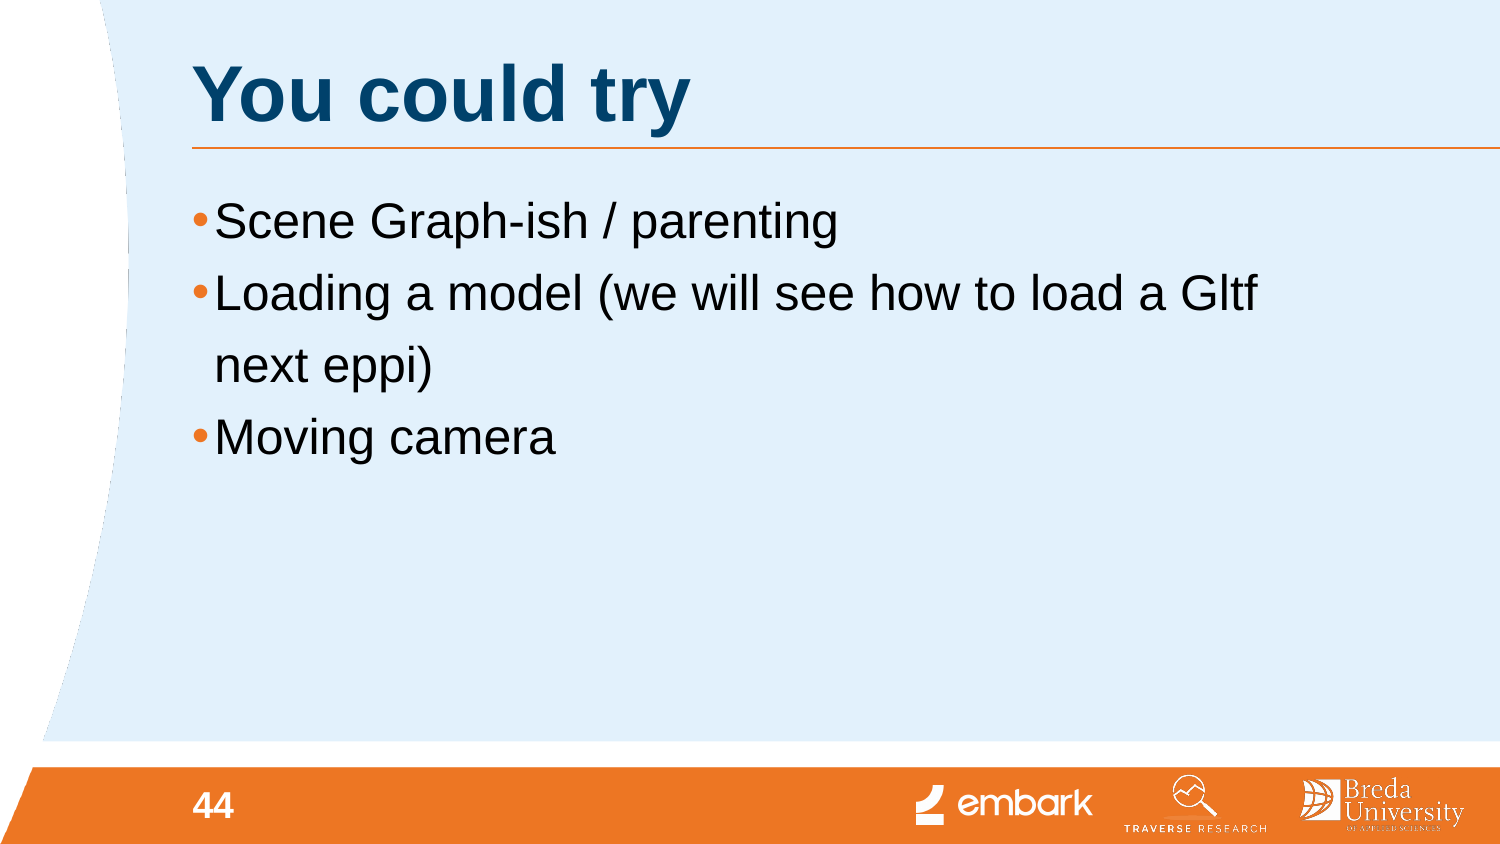

# You could try
Scene Graph-ish / parenting
Loading a model (we will see how to load a Gltf next eppi)
Moving camera

44